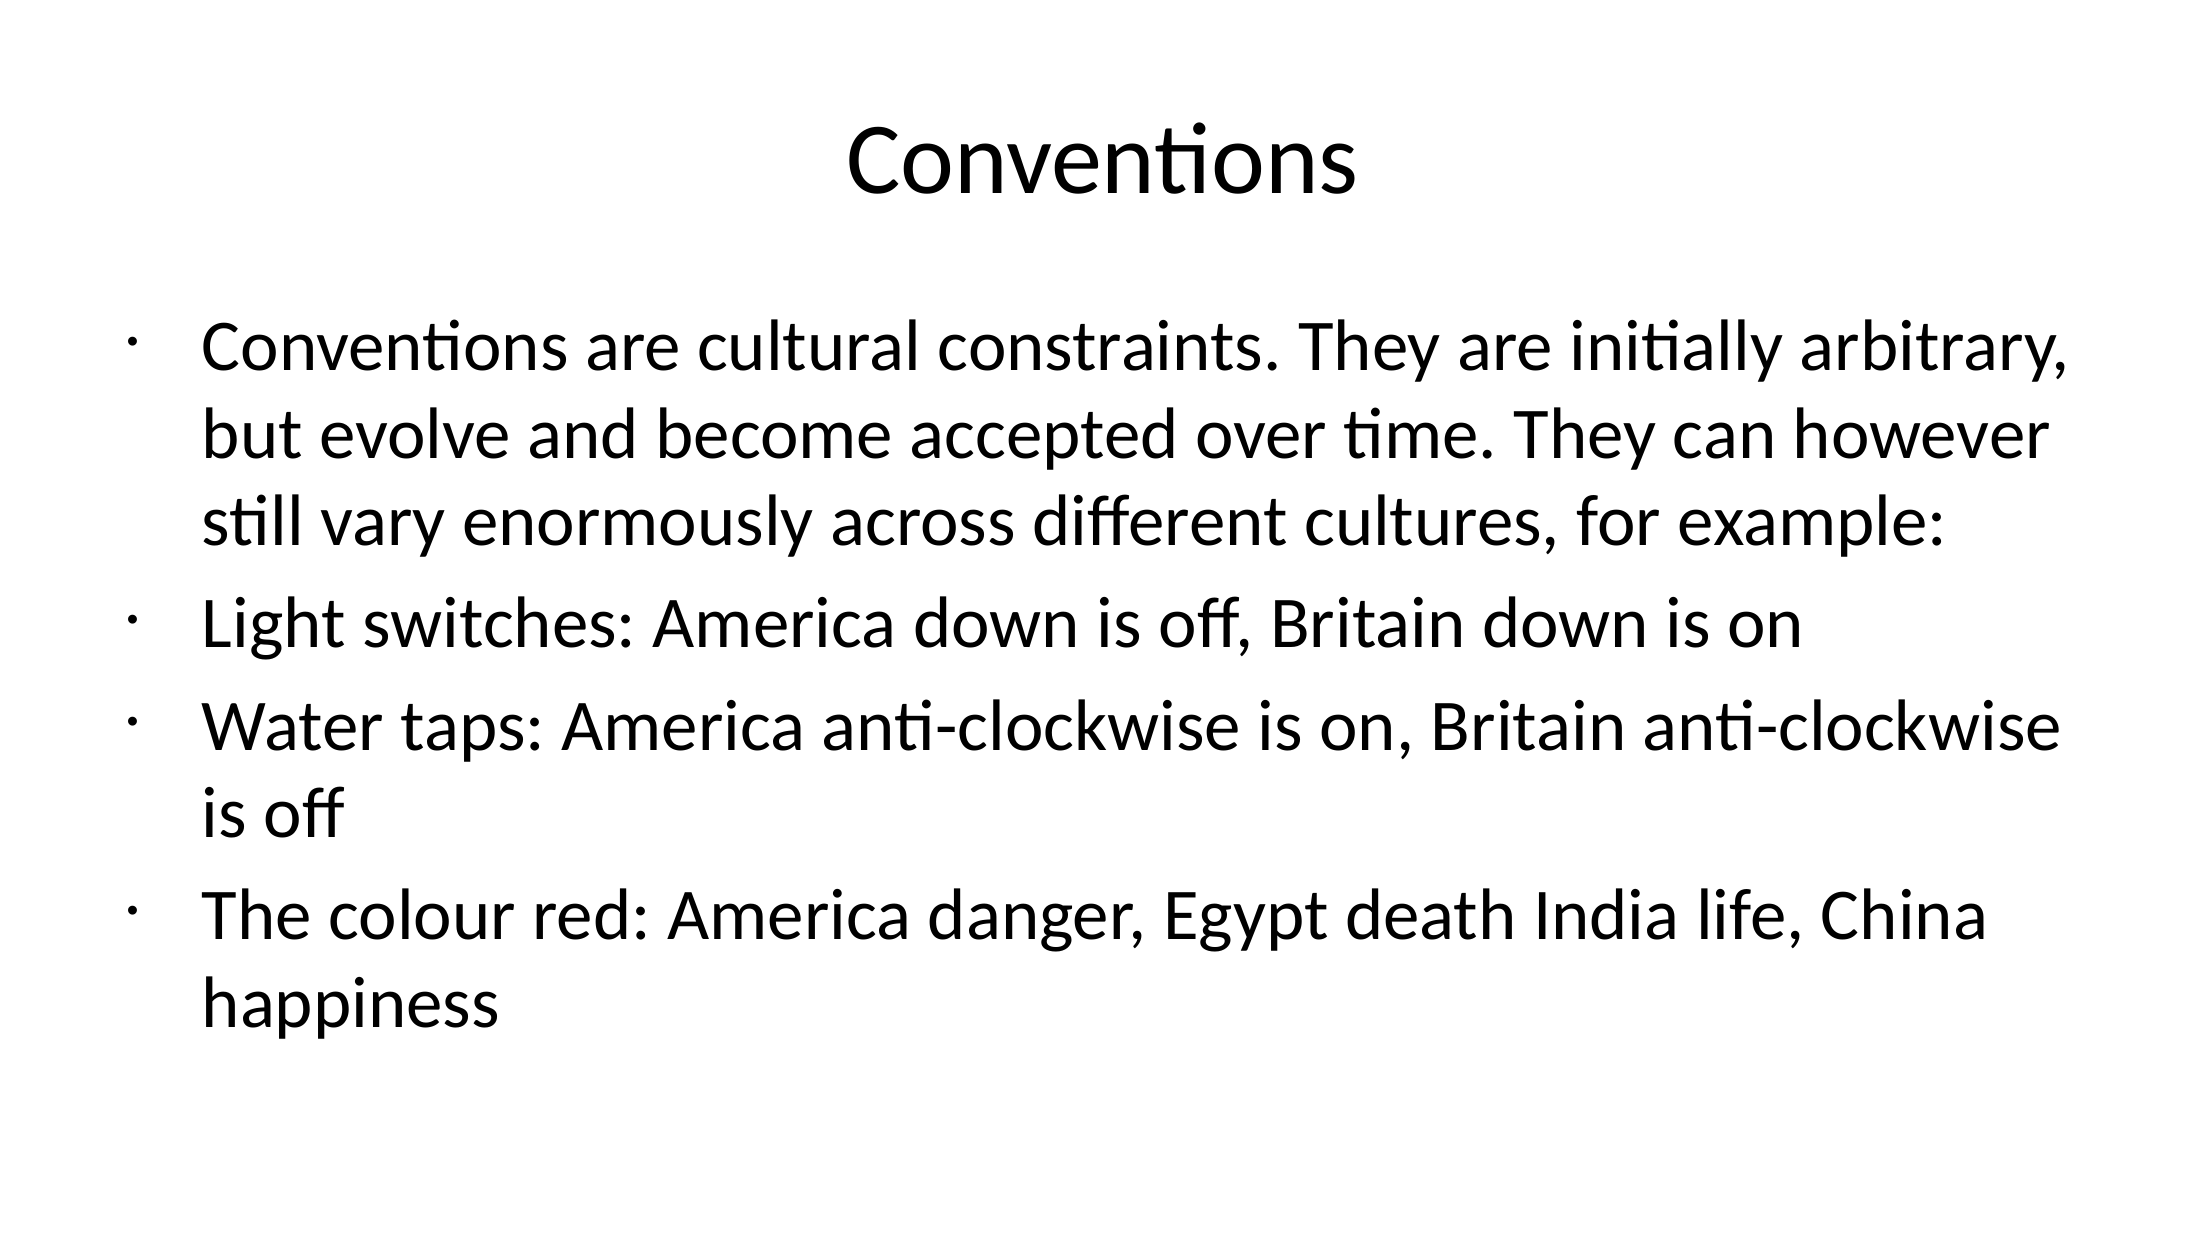

# Conventions
Conventions are cultural constraints. They are initially arbitrary, but evolve and become accepted over time. They can however still vary enormously across diﬀerent cultures, for example:
Light switches: America down is oﬀ, Britain down is on
Water taps: America anti-clockwise is on, Britain anti-clockwise is oﬀ
The colour red: America danger, Egypt death India life, China happiness